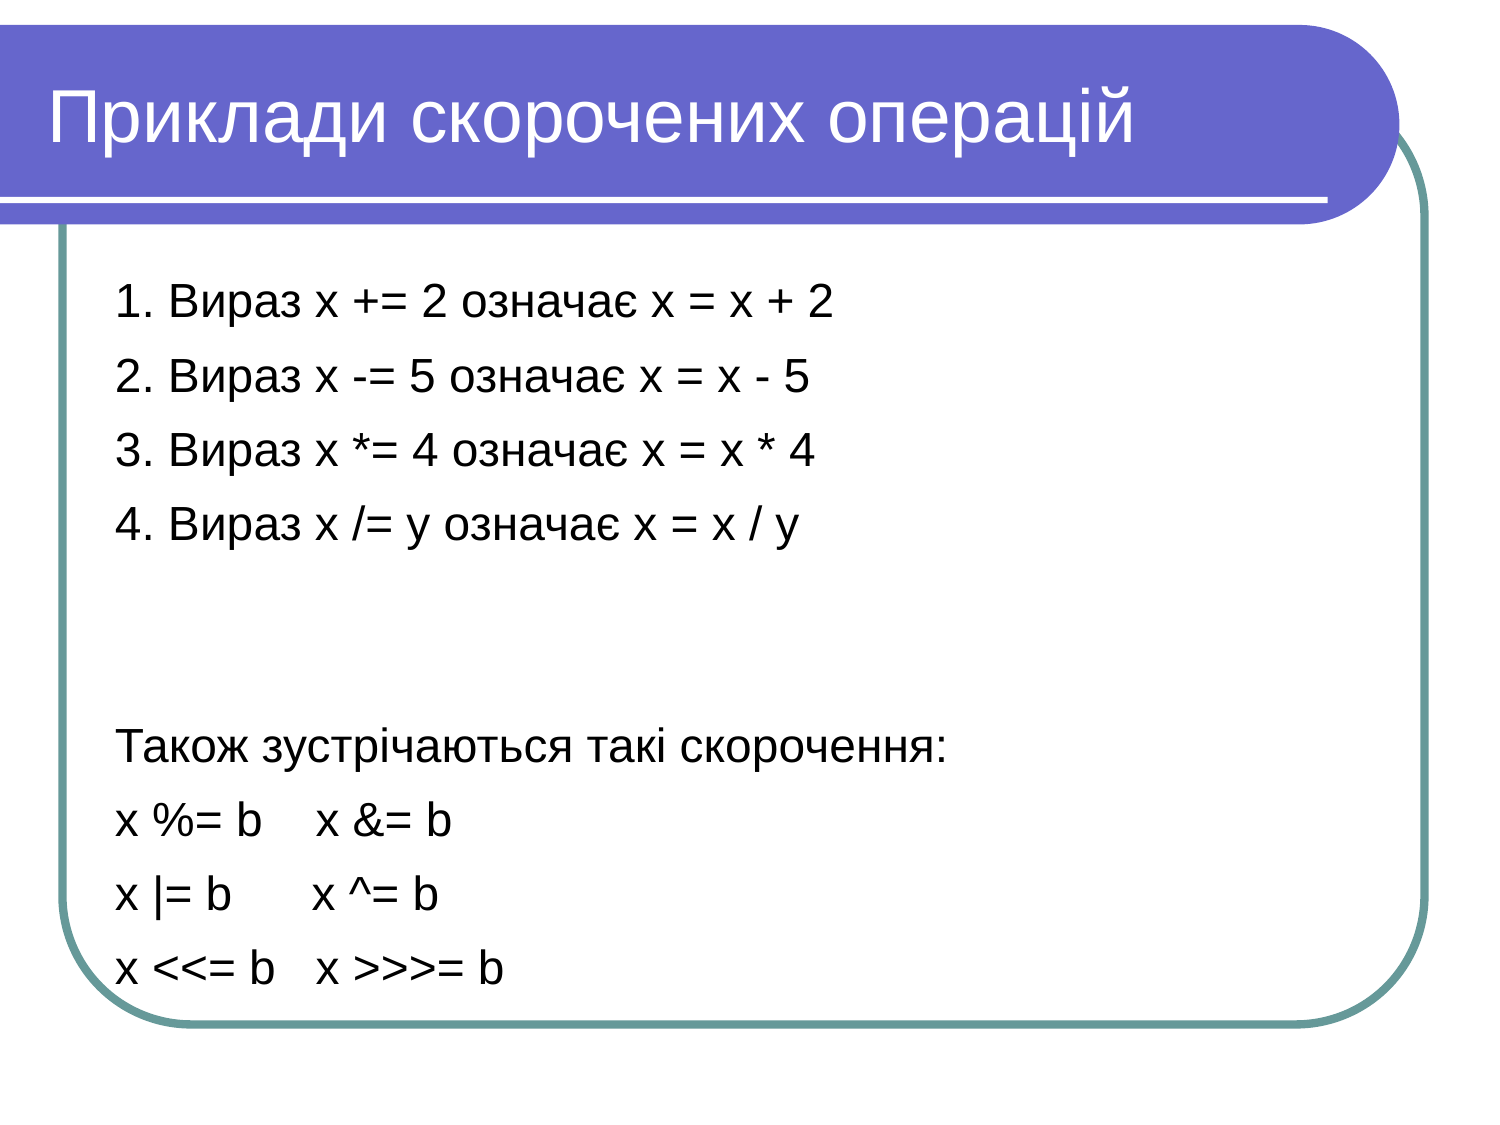

# Приклади скорочених операцій
1. Вираз x += 2 означає x = x + 2
2. Вираз x -= 5 означає x = x - 5
3. Вираз x *= 4 означає x = x * 4
4. Вираз x /= y означає x = x / y

Також зустрічаються такі скорочення:
x %= b    x &= b
x |= b      x ^= b
x <<= b   x >>>= b